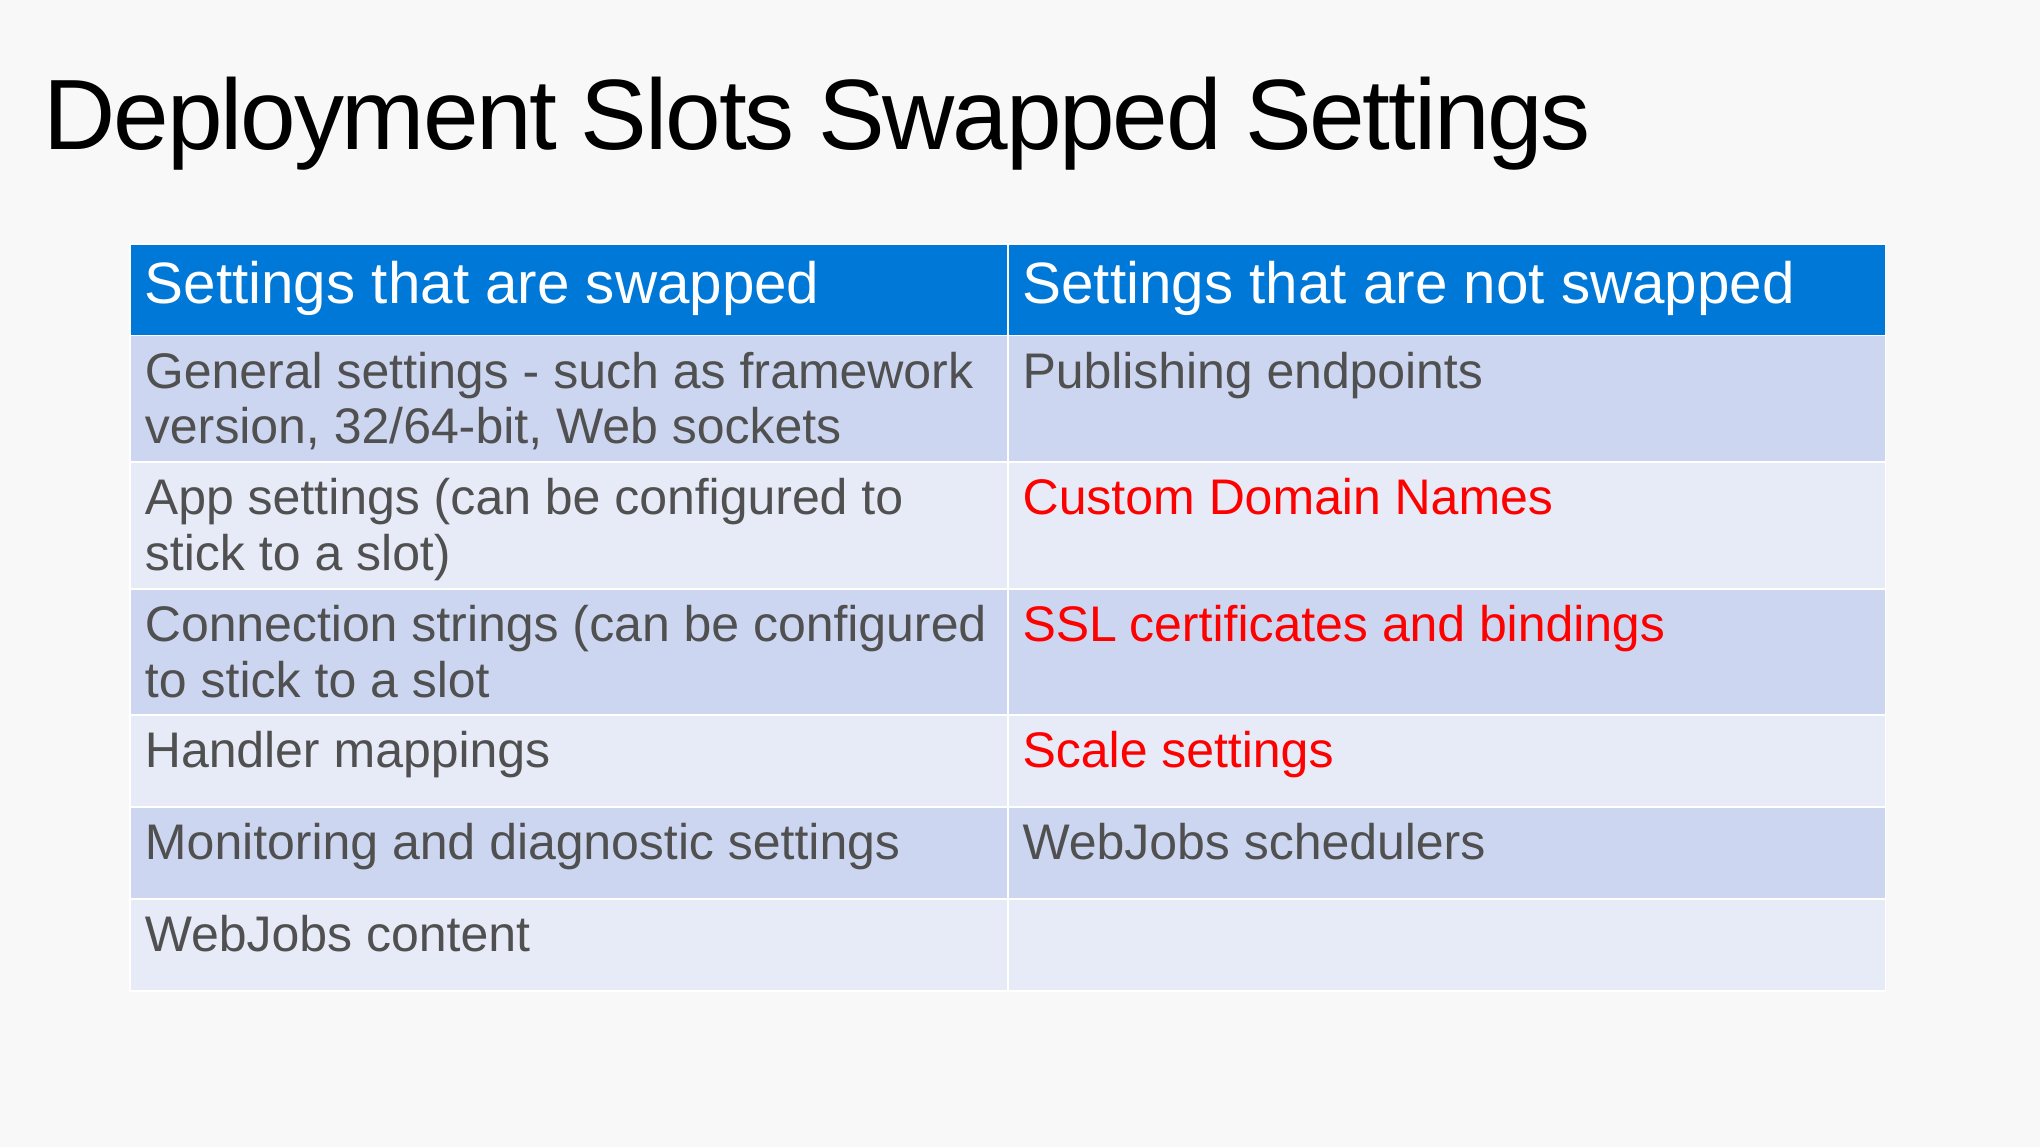

# Deployment Slots Swapped Settings
| Settings that are swapped | Settings that are not swapped |
| --- | --- |
| General settings - such as framework version, 32/64-bit, Web sockets | Publishing endpoints |
| App settings (can be configured to stick to a slot) | Custom Domain Names |
| Connection strings (can be configured to stick to a slot | SSL certificates and bindings |
| Handler mappings | Scale settings |
| Monitoring and diagnostic settings | WebJobs schedulers |
| WebJobs content |  |